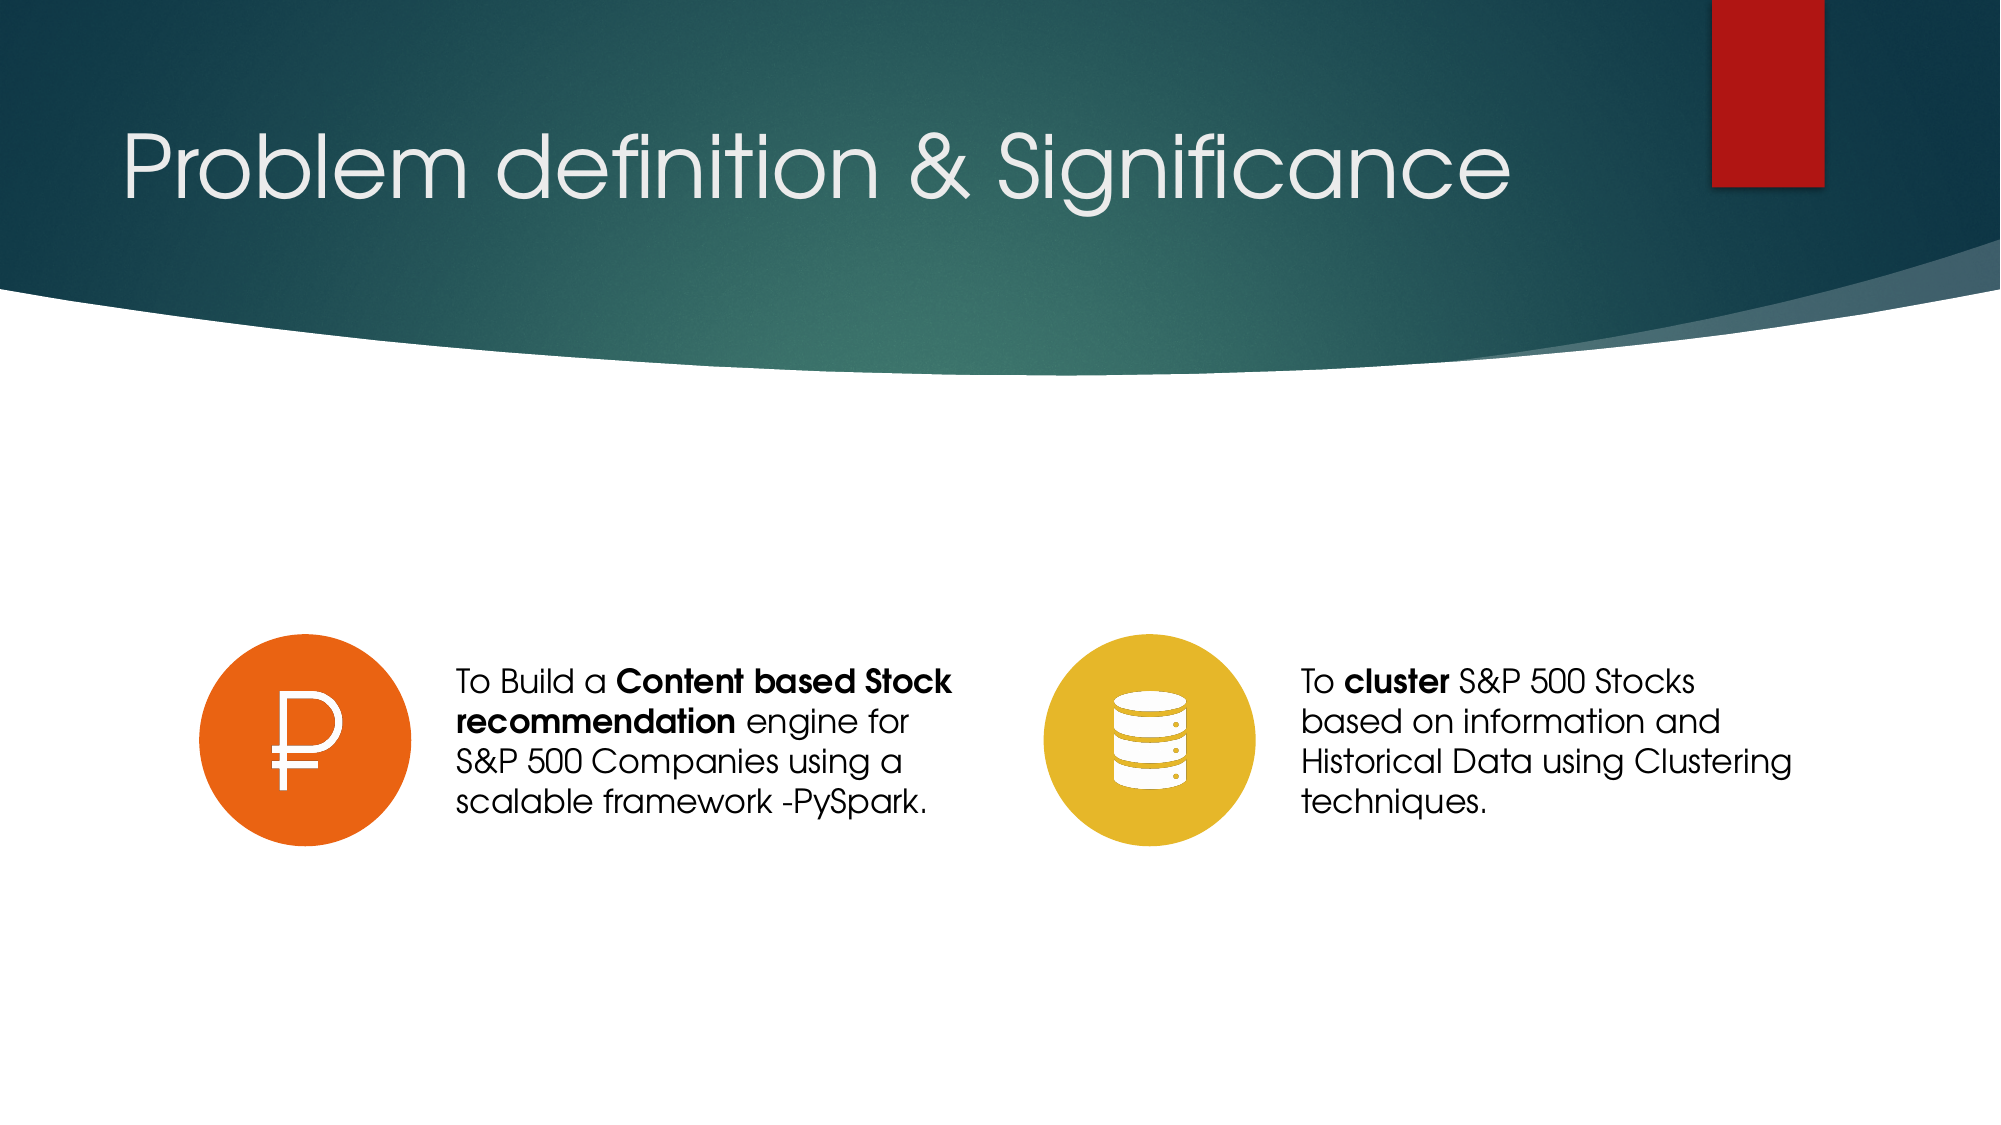

# Problem definition & Significance

To Build a Content based Stock recommendation engine for S&P 500 Companies using a scalable framework -PySpark.
To cluster S&P 500 Stocks based on information and Historical Data using Clustering techniques.